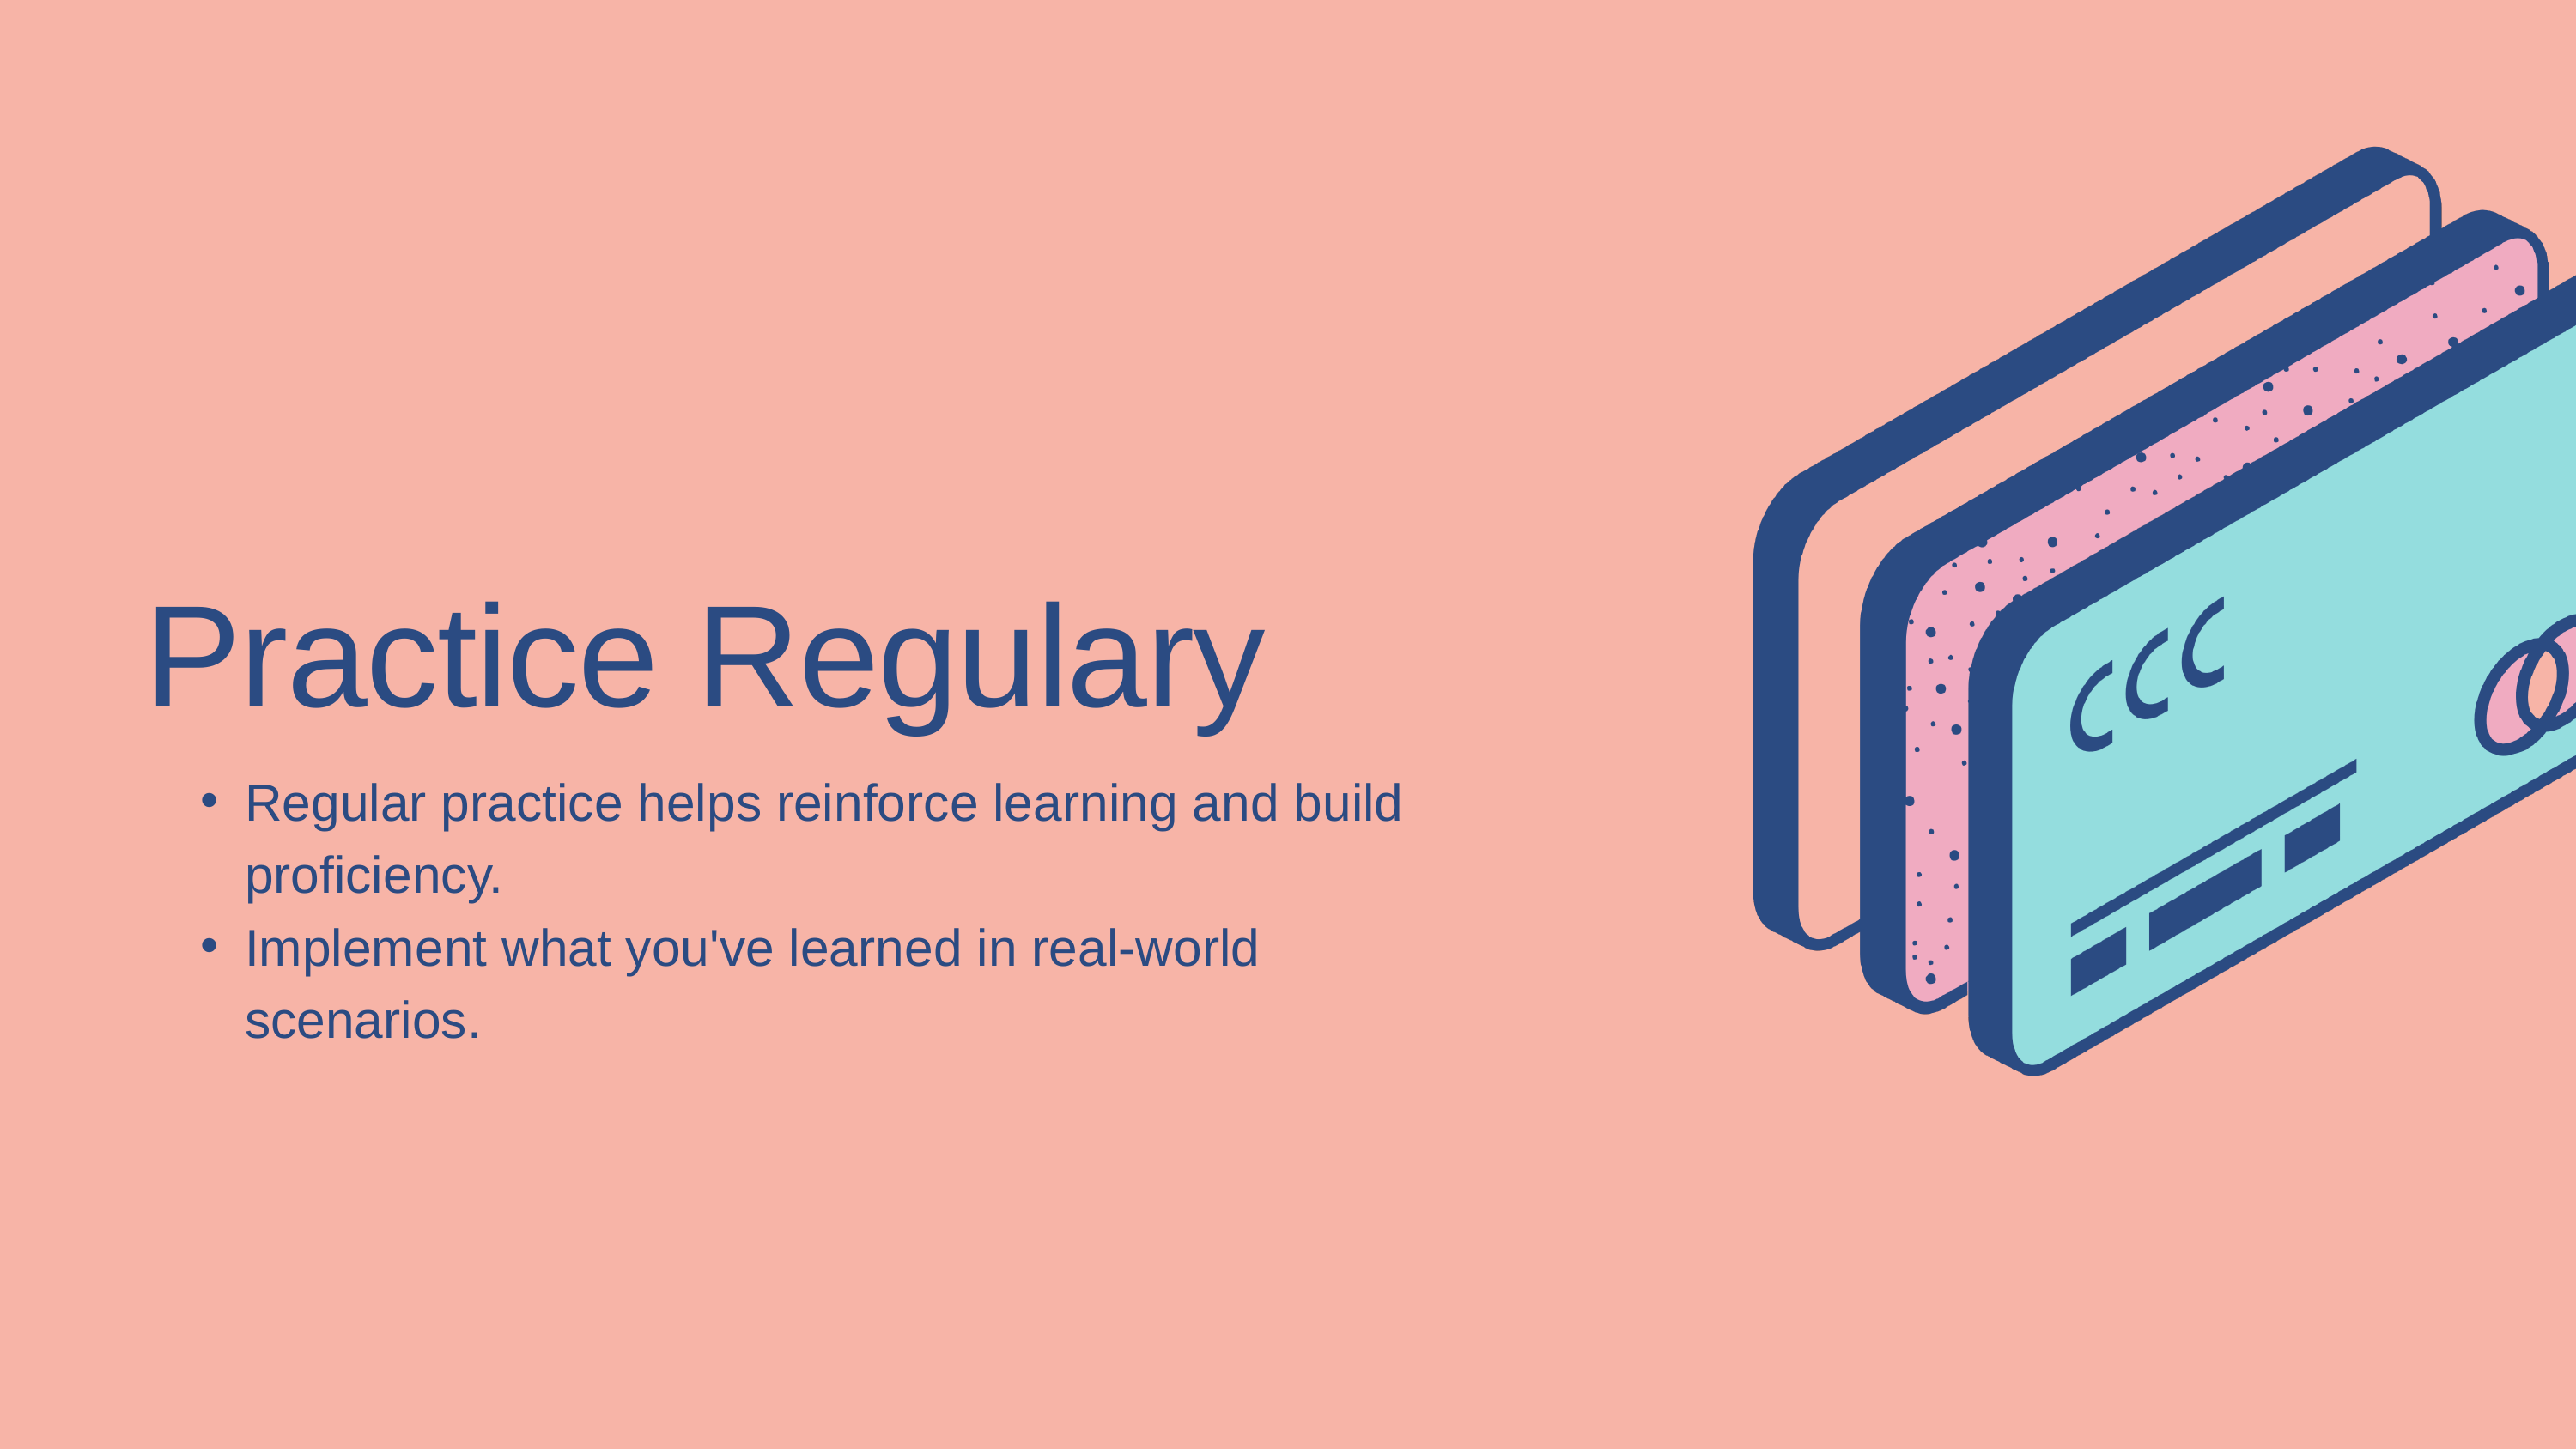

Practice Regulary
Regular practice helps reinforce learning and build proficiency.
Implement what you've learned in real-world scenarios.